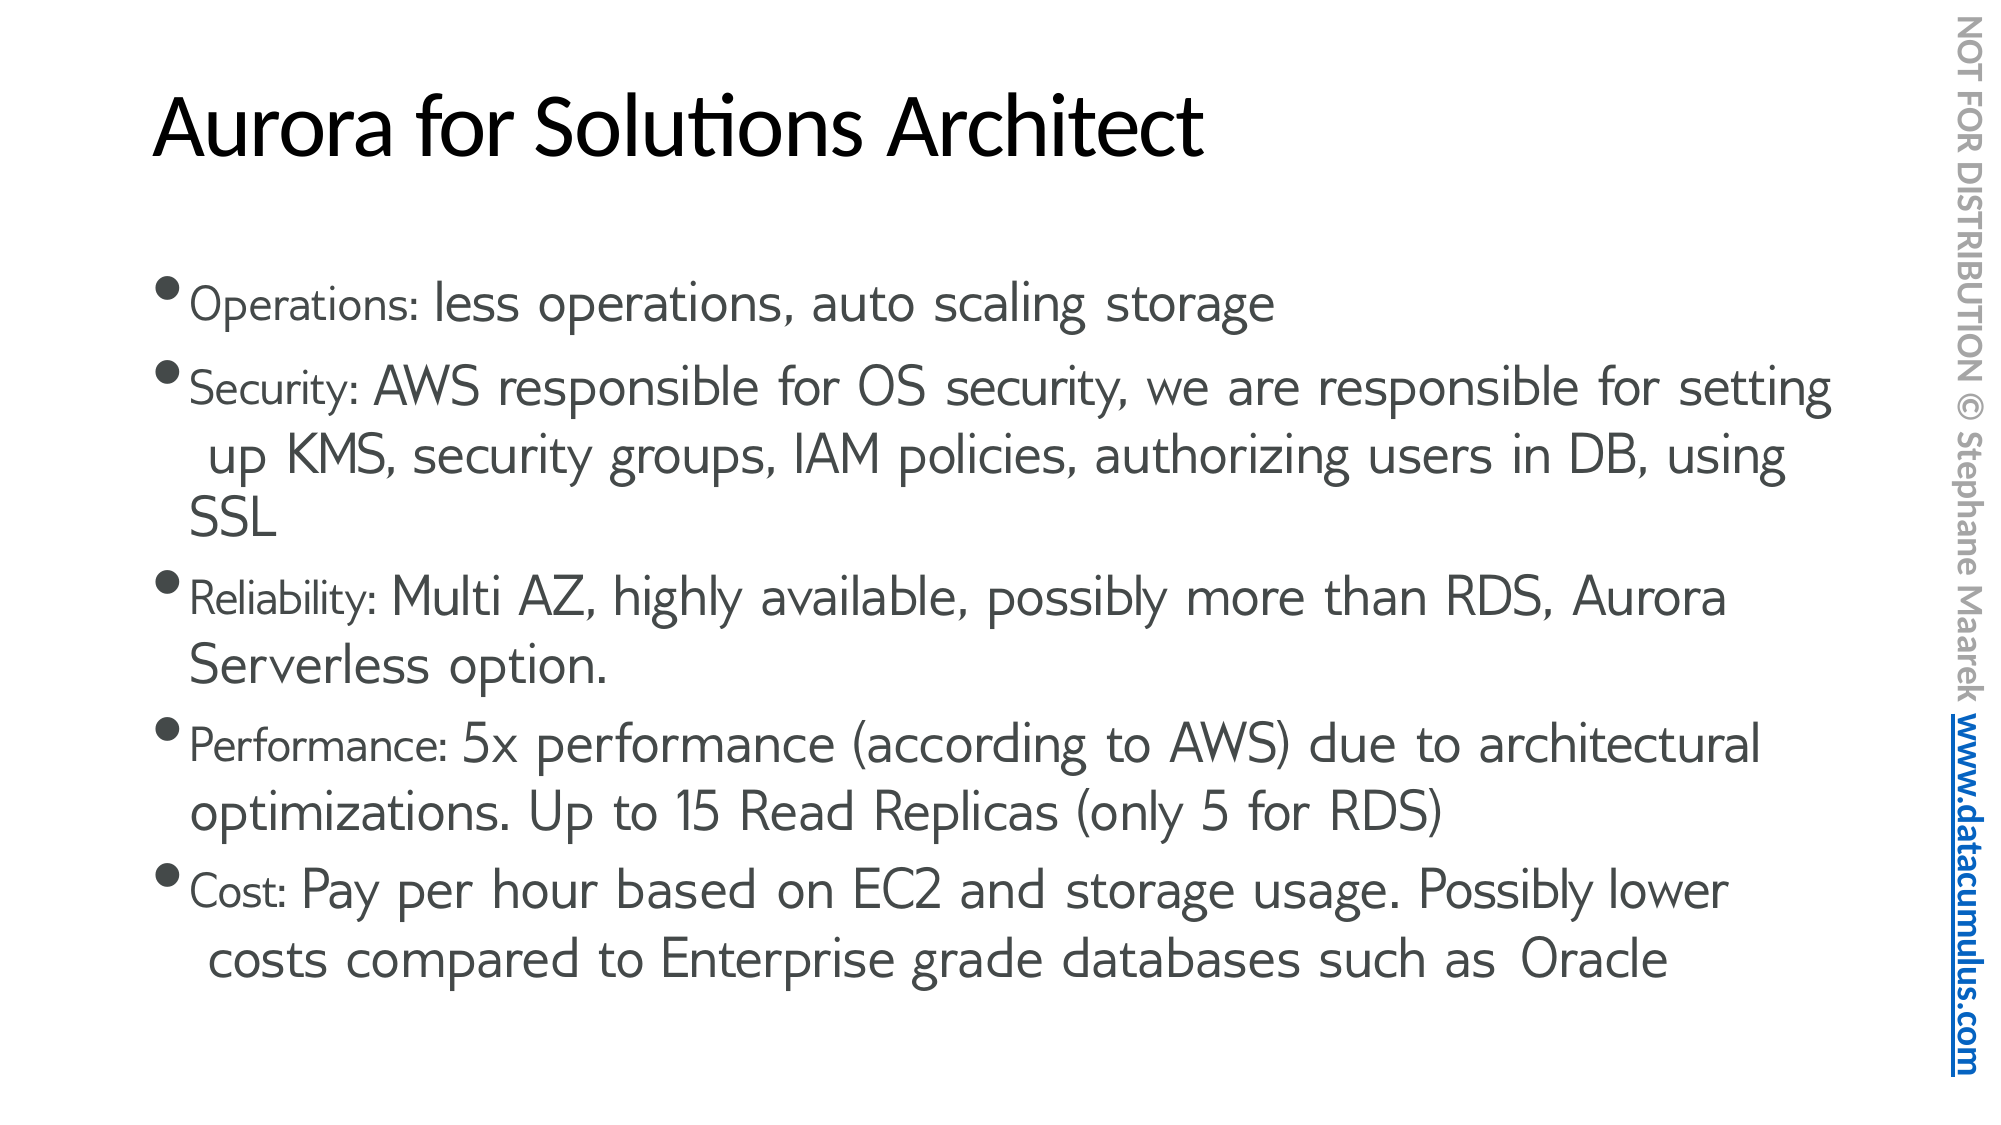

NOT FOR DISTRIBUTION © Stephane Maarek www.datacumulus.com
# Aurora for Solutions Architect
Operations: less operations, auto scaling storage
Security: AWS responsible for OS security, we are responsible for setting  up KMS, security groups, IAM policies, authorizing users in DB, using SSL
Reliability: Multi AZ, highly available, possibly more than RDS, Aurora  Serverless option.
Performance: 5x performance (according to AWS) due to architectural  optimizations. Up to 15 Read Replicas (only 5 for RDS)
Cost: Pay per hour based on EC2 and storage usage. Possibly lower  costs compared to Enterprise grade databases such as Oracle
© Stephane Maarek